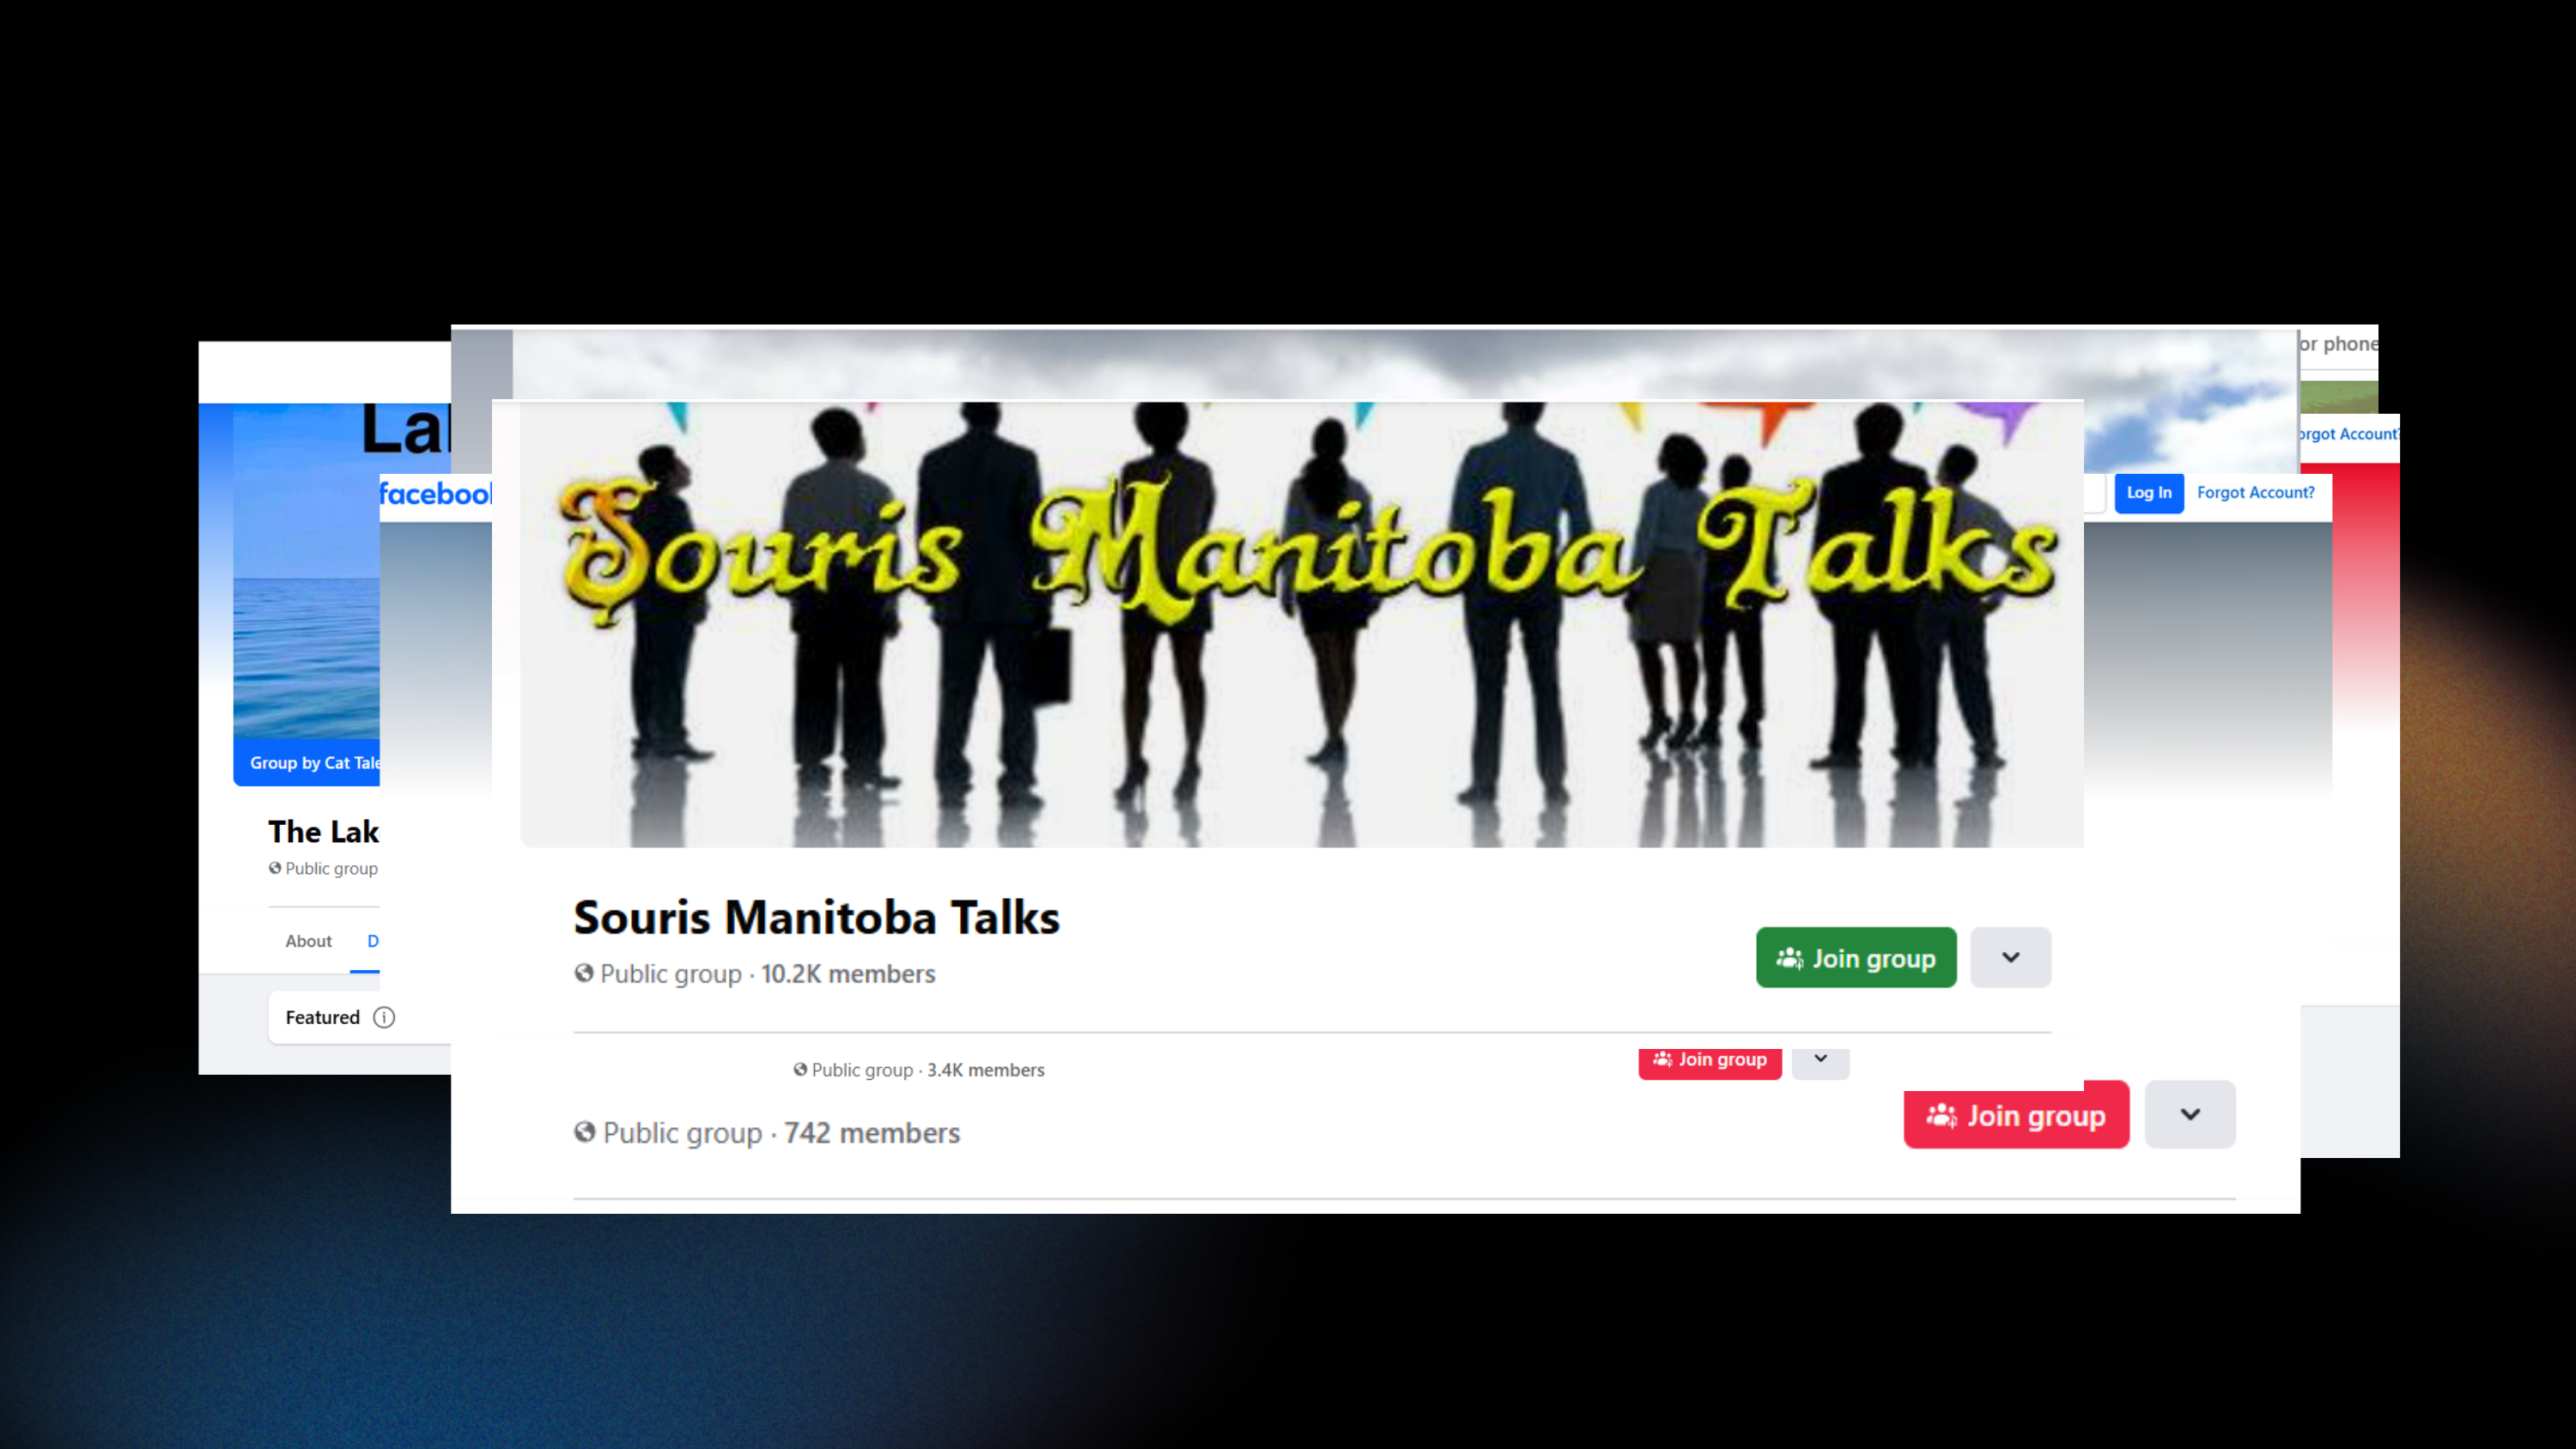

HOW DO WE KNOW THIS WOULD WORK?